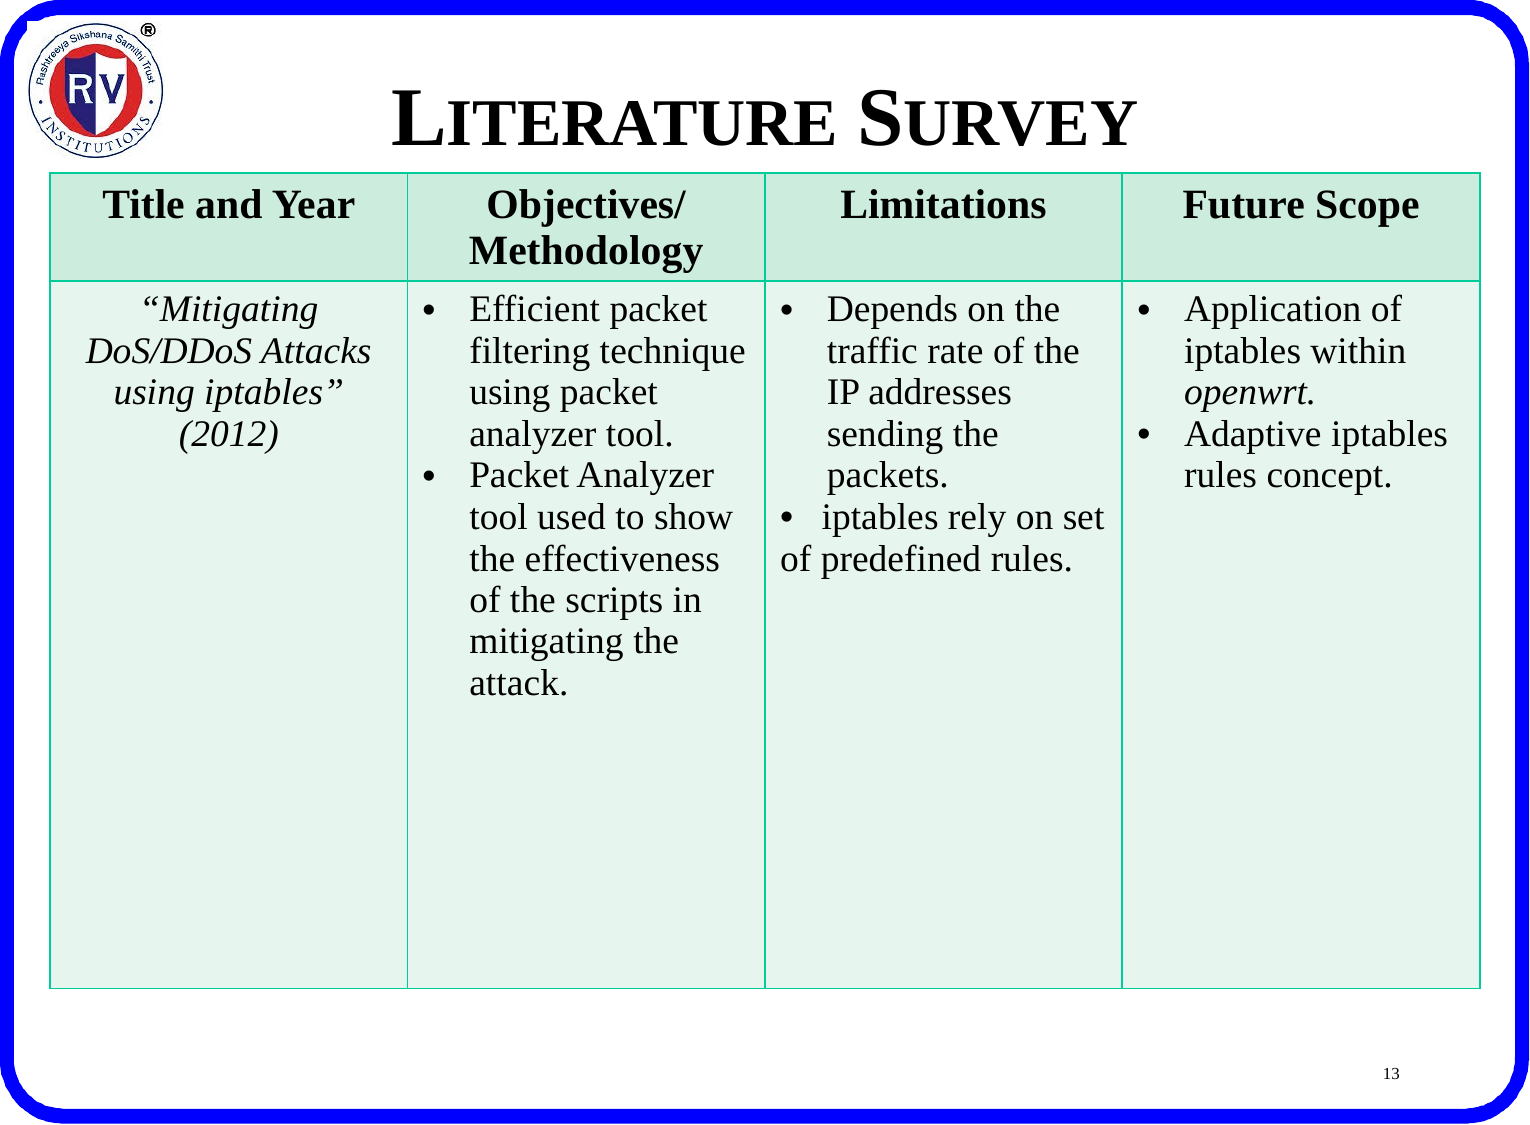

# LITERATURE SURVEY
| Title and Year | Objectives/ Methodology | Limitations | Future Scope |
| --- | --- | --- | --- |
| “Mitigating DoS/DDoS Attacks using iptables” (2012) | Efficient packet filtering technique using packet analyzer tool. Packet Analyzer tool used to show the effectiveness of the scripts in mitigating the attack. | Depends on the traffic rate of the IP addresses sending the packets. iptables rely on set of predefined rules. | Application of iptables within openwrt. Adaptive iptables rules concept. |
13